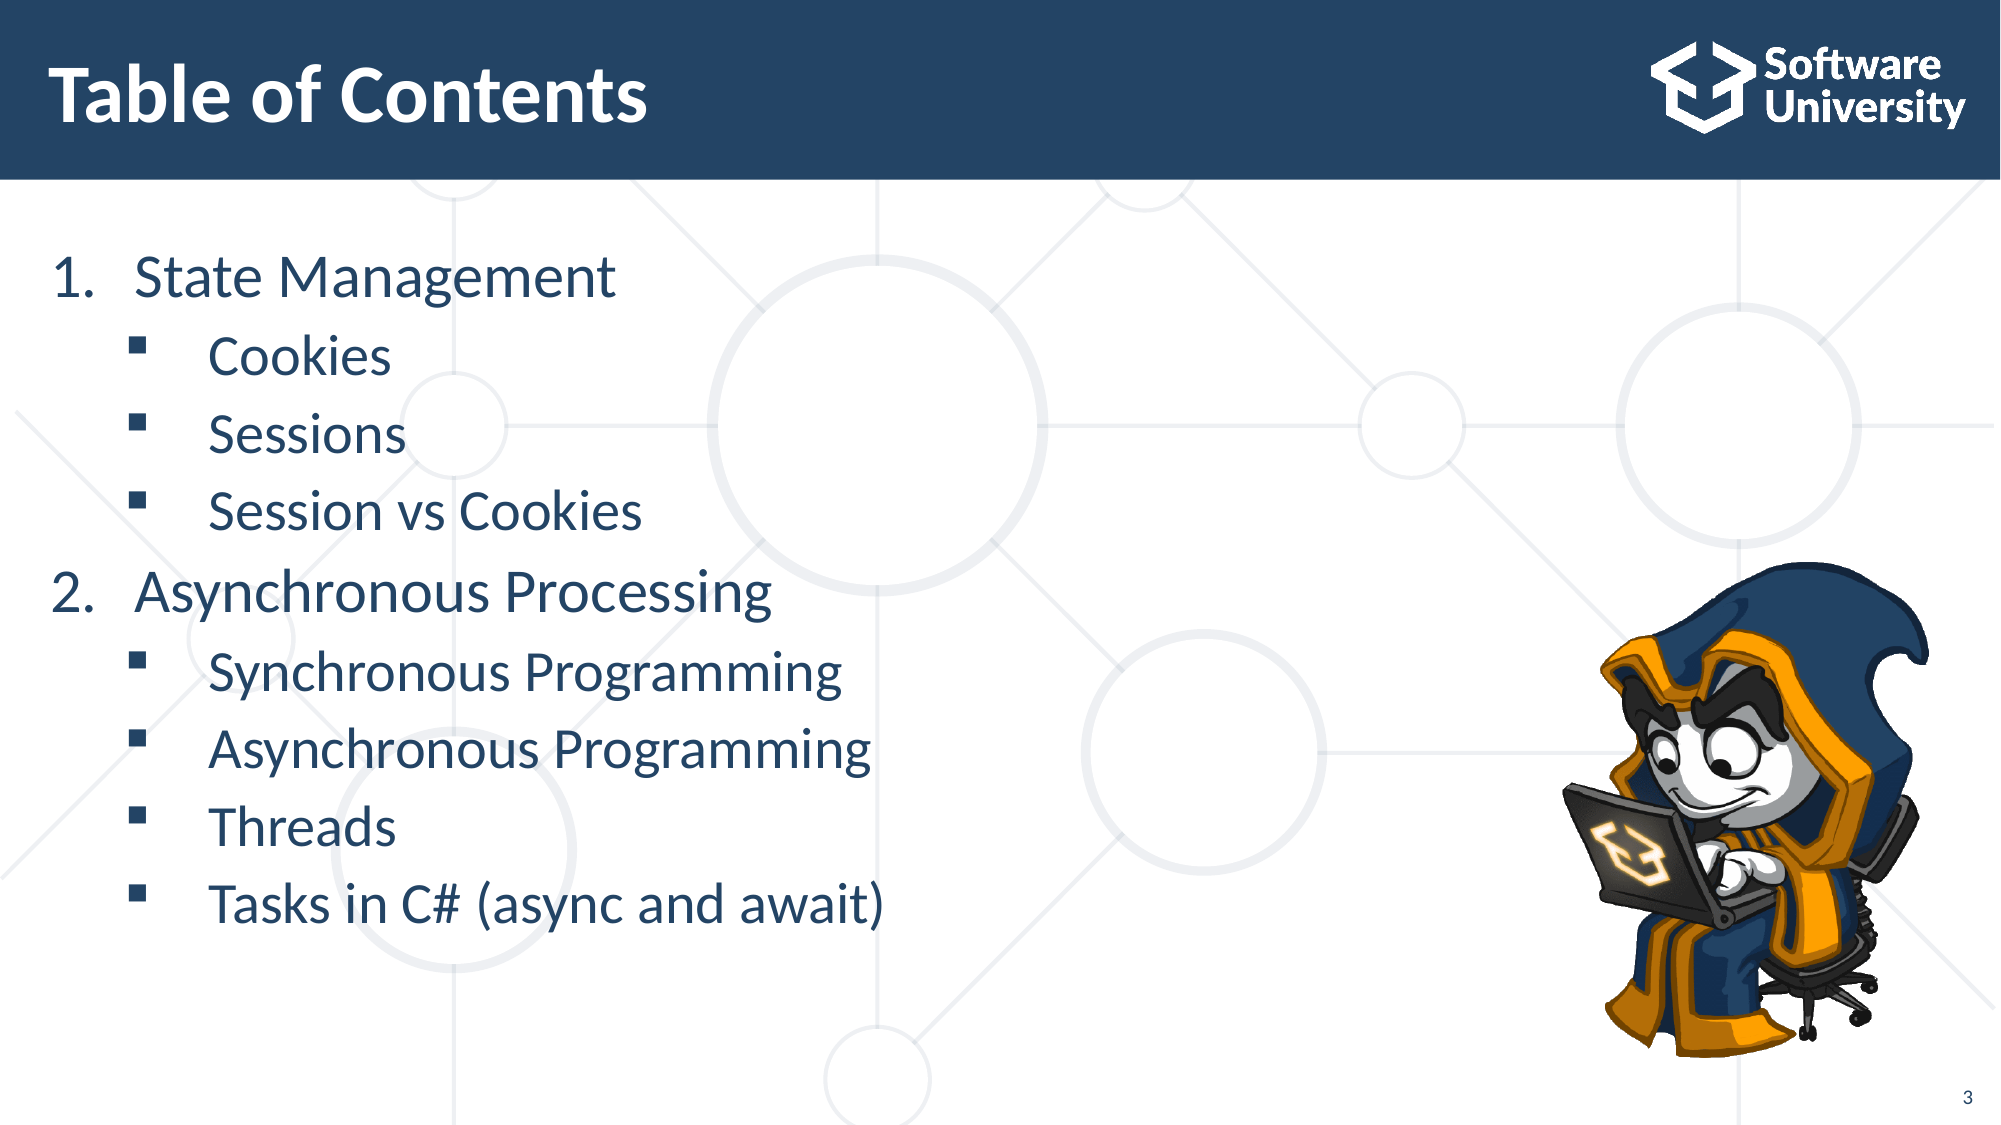

# Table of Contents
State Management
Cookies
Sessions
Session vs Cookies
Asynchronous Processing
Synchronous Programming
Asynchronous Programming
Threads
Tasks in C# (async and await)
3